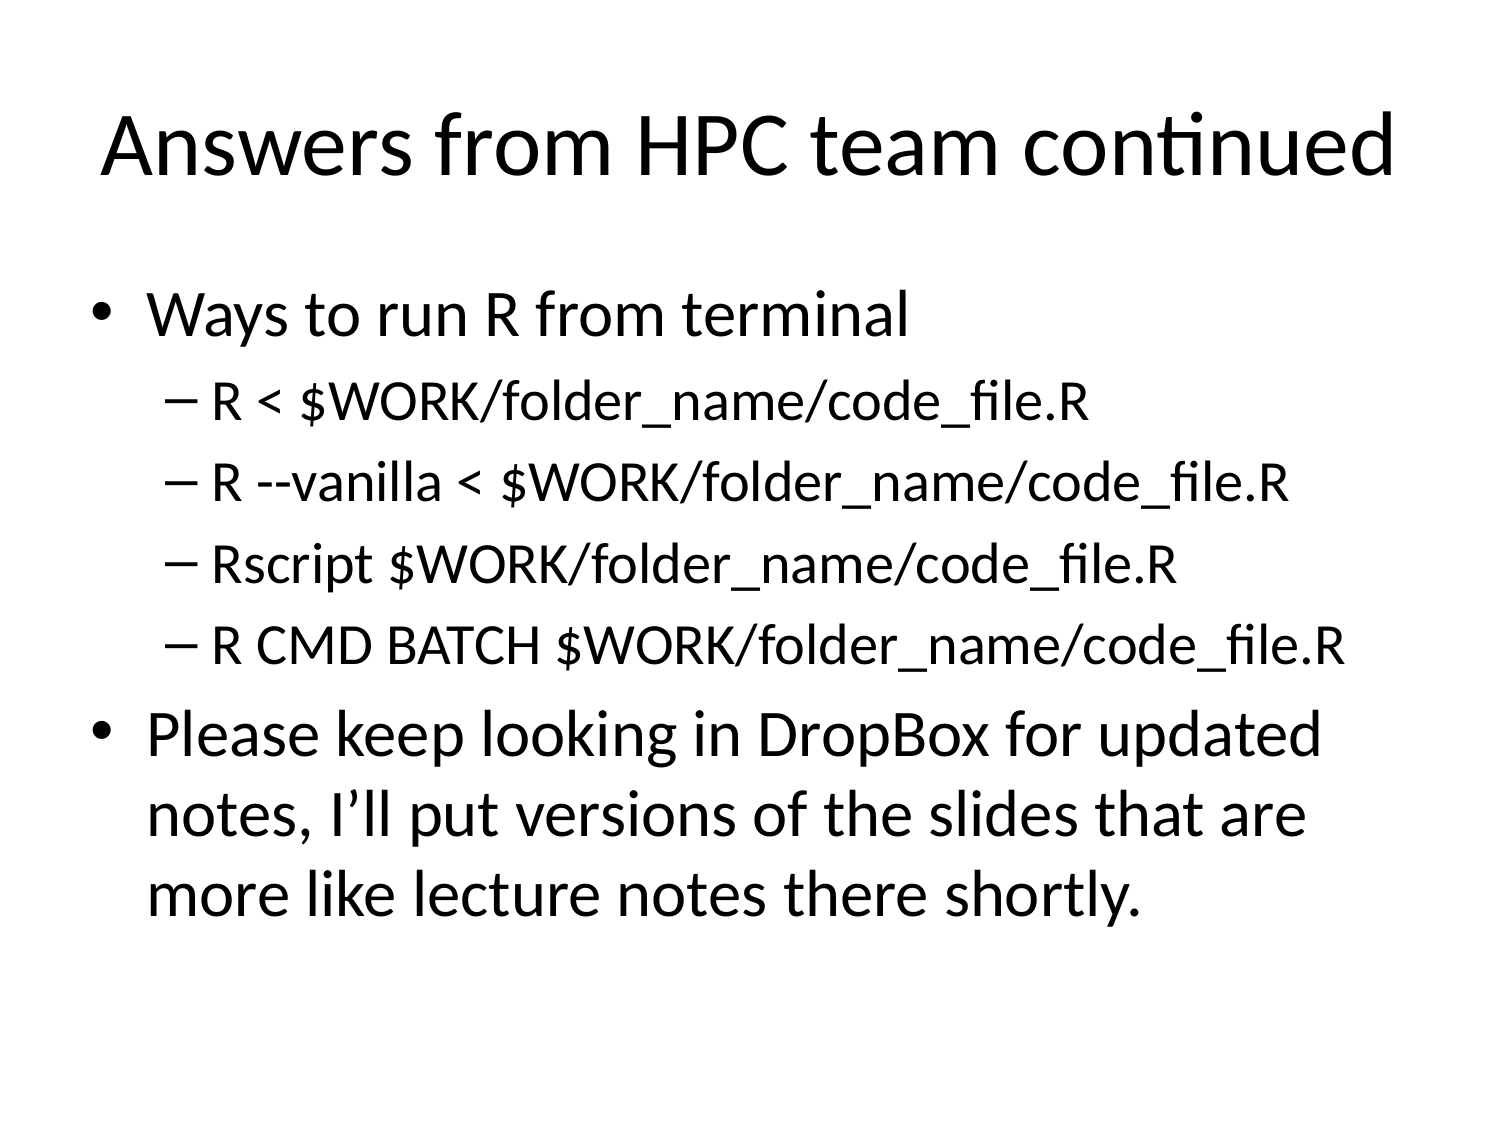

# Answers from HPC team continued
Ways to run R from terminal
R < $WORK/folder_name/code_file.R
R --vanilla < $WORK/folder_name/code_file.R
Rscript $WORK/folder_name/code_file.R
R CMD BATCH $WORK/folder_name/code_file.R
Please keep looking in DropBox for updated notes, I’ll put versions of the slides that are more like lecture notes there shortly.